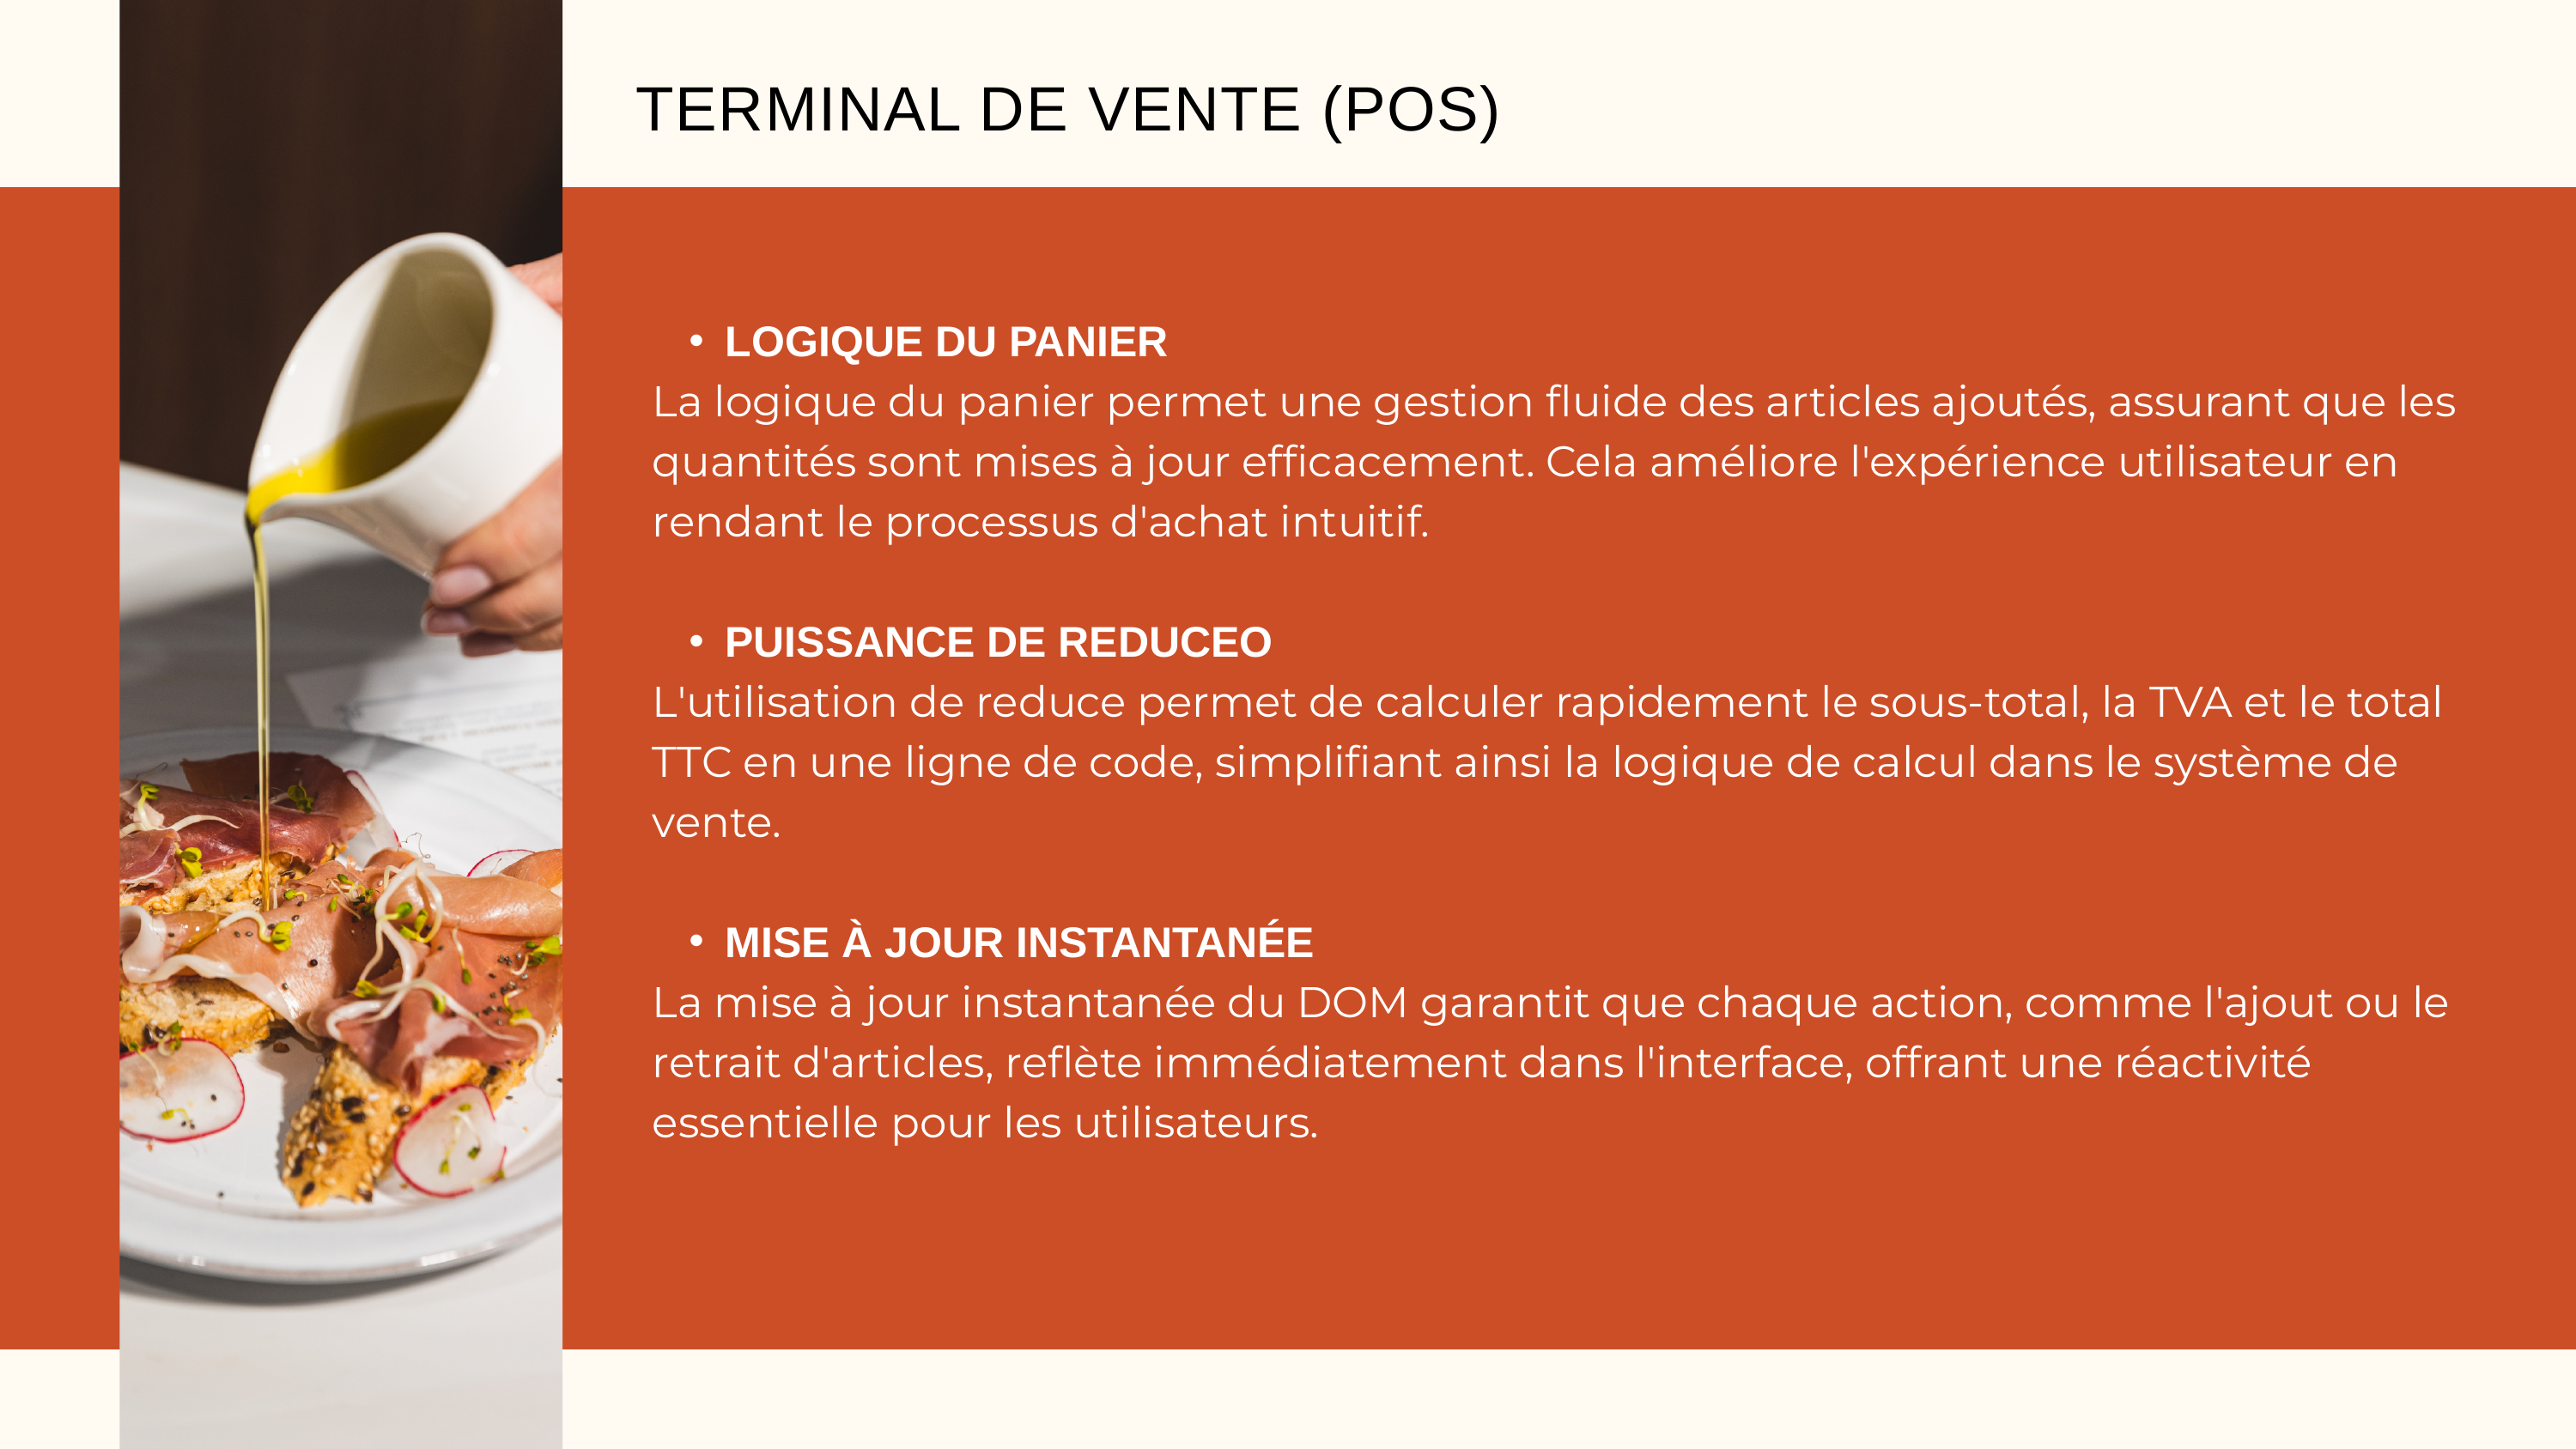

TERMINAL DE VENTE (POS)

LOGIQUE DU PANIER
La logique du panier permet une gestion fluide des articles ajoutés, assurant que les quantités sont mises à jour efficacement. Cela améliore l'expérience utilisateur en rendant le processus d'achat intuitif.

PUISSANCE DE REDUCEO
L'utilisation de reduce permet de calculer rapidement le sous-total, la TVA et le total TTC en une ligne de code, simplifiant ainsi la logique de calcul dans le système de vente.

MISE À JOUR INSTANTANÉE
La mise à jour instantanée du DOM garantit que chaque action, comme l'ajout ou le retrait d'articles, reflète immédiatement dans l'interface, offrant une réactivité essentielle pour les utilisateurs.